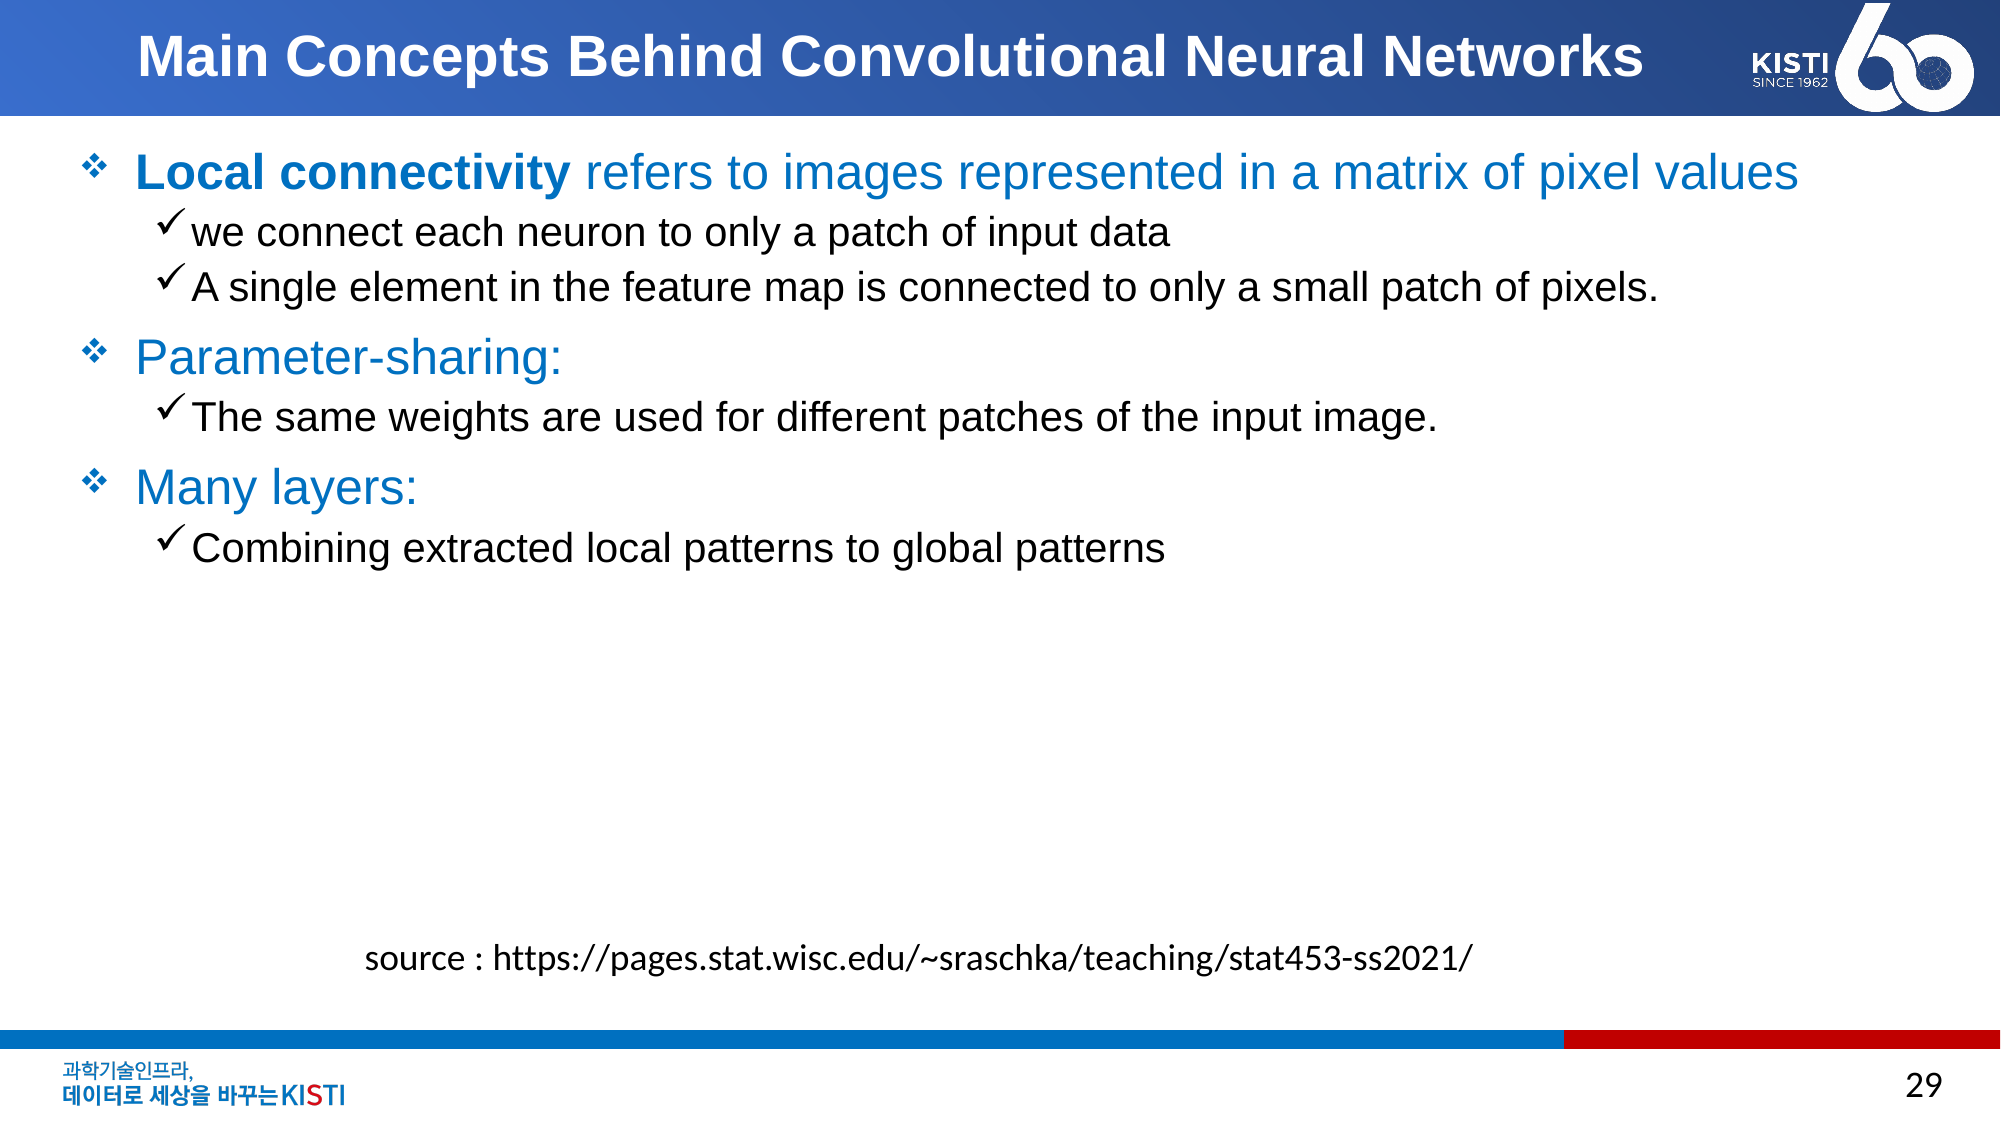

# Main Concepts Behind Convolutional Neural Networks
Local connectivity refers to images represented in a matrix of pixel values
we connect each neuron to only a patch of input data
A single element in the feature map is connected to only a small patch of pixels.
Parameter-sharing:
The same weights are used for different patches of the input image.
Many layers:
Combining extracted local patterns to global patterns
source : https://pages.stat.wisc.edu/~sraschka/teaching/stat453-ss2021/
29